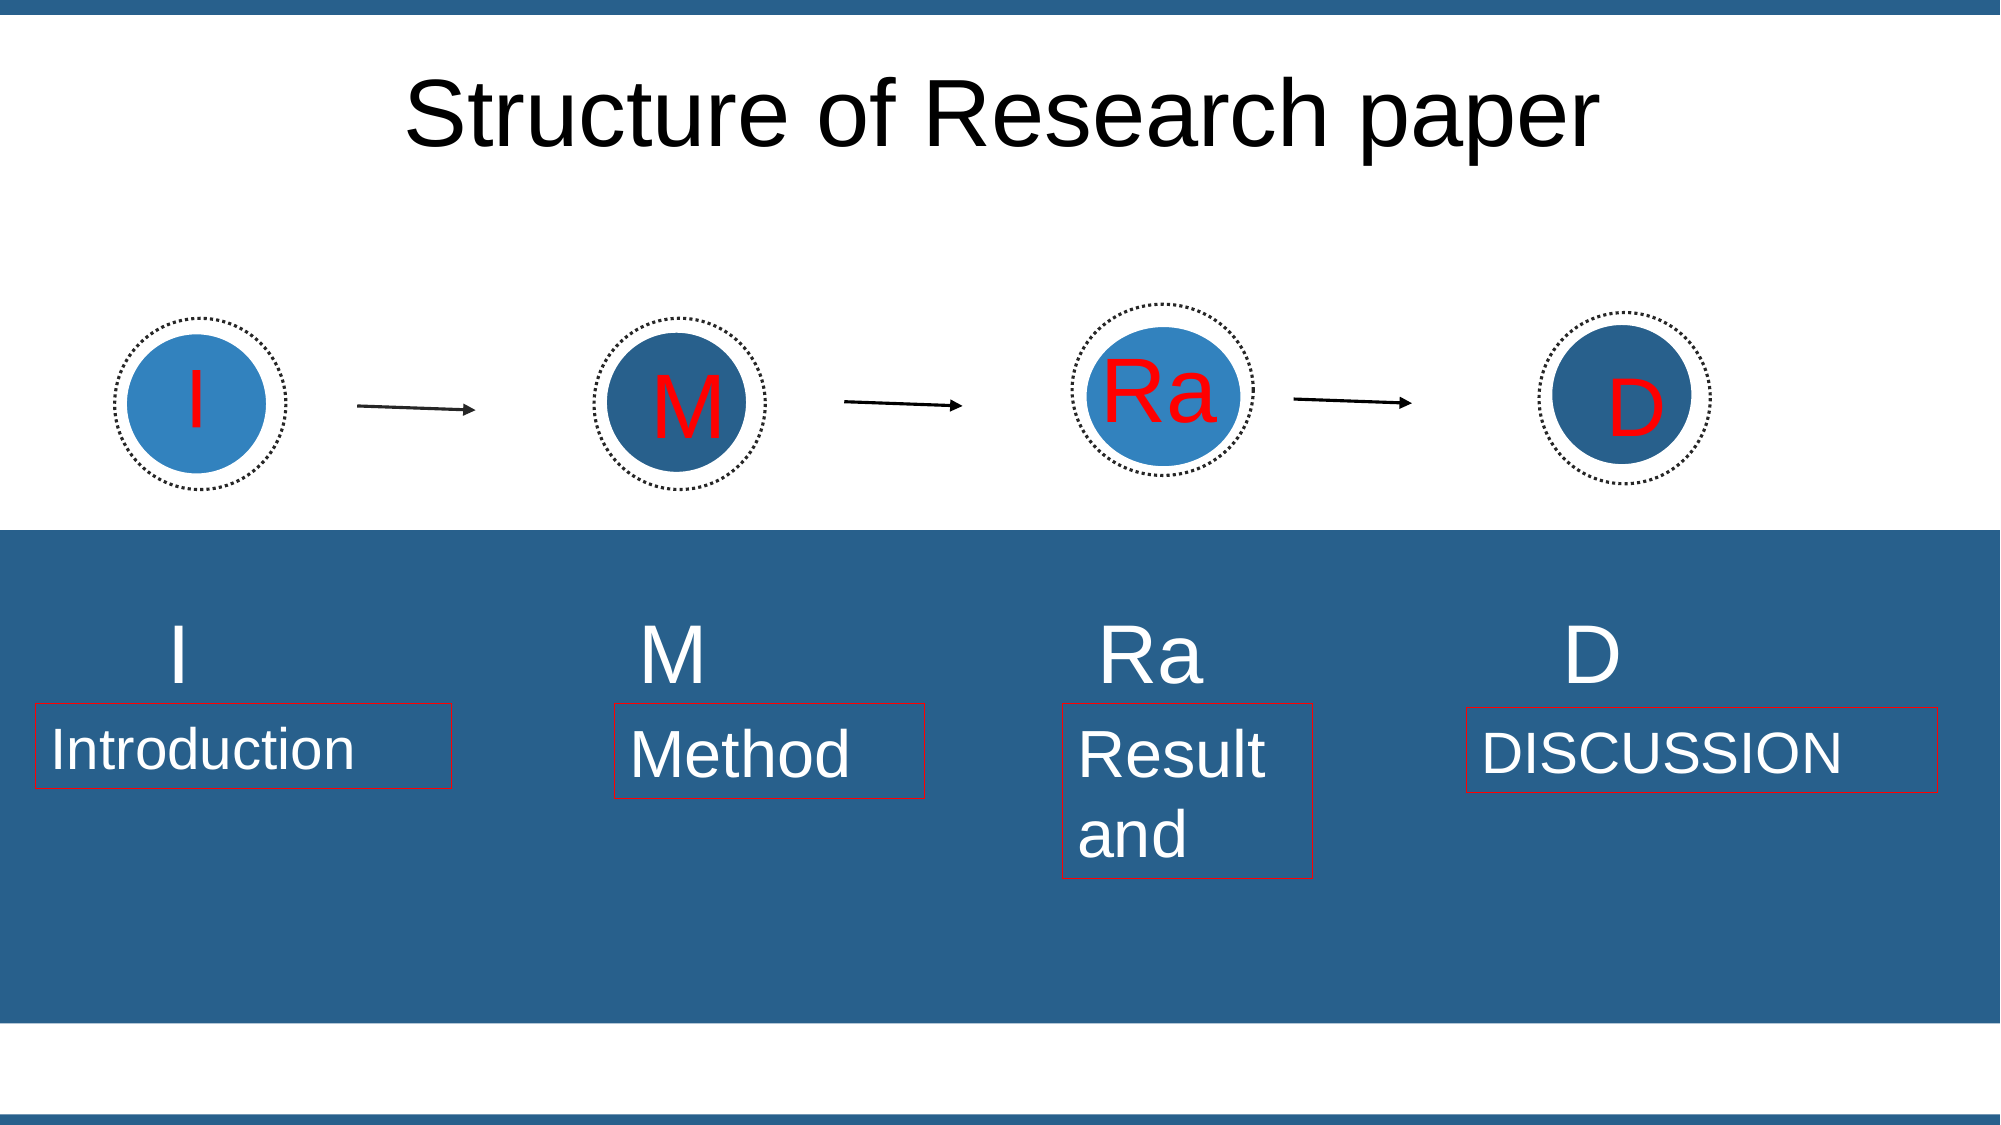

Structure of Research paper

Ra

I
M
D

I
M
Ra
D
Introduction
Method
Result
and
DISCUSSION